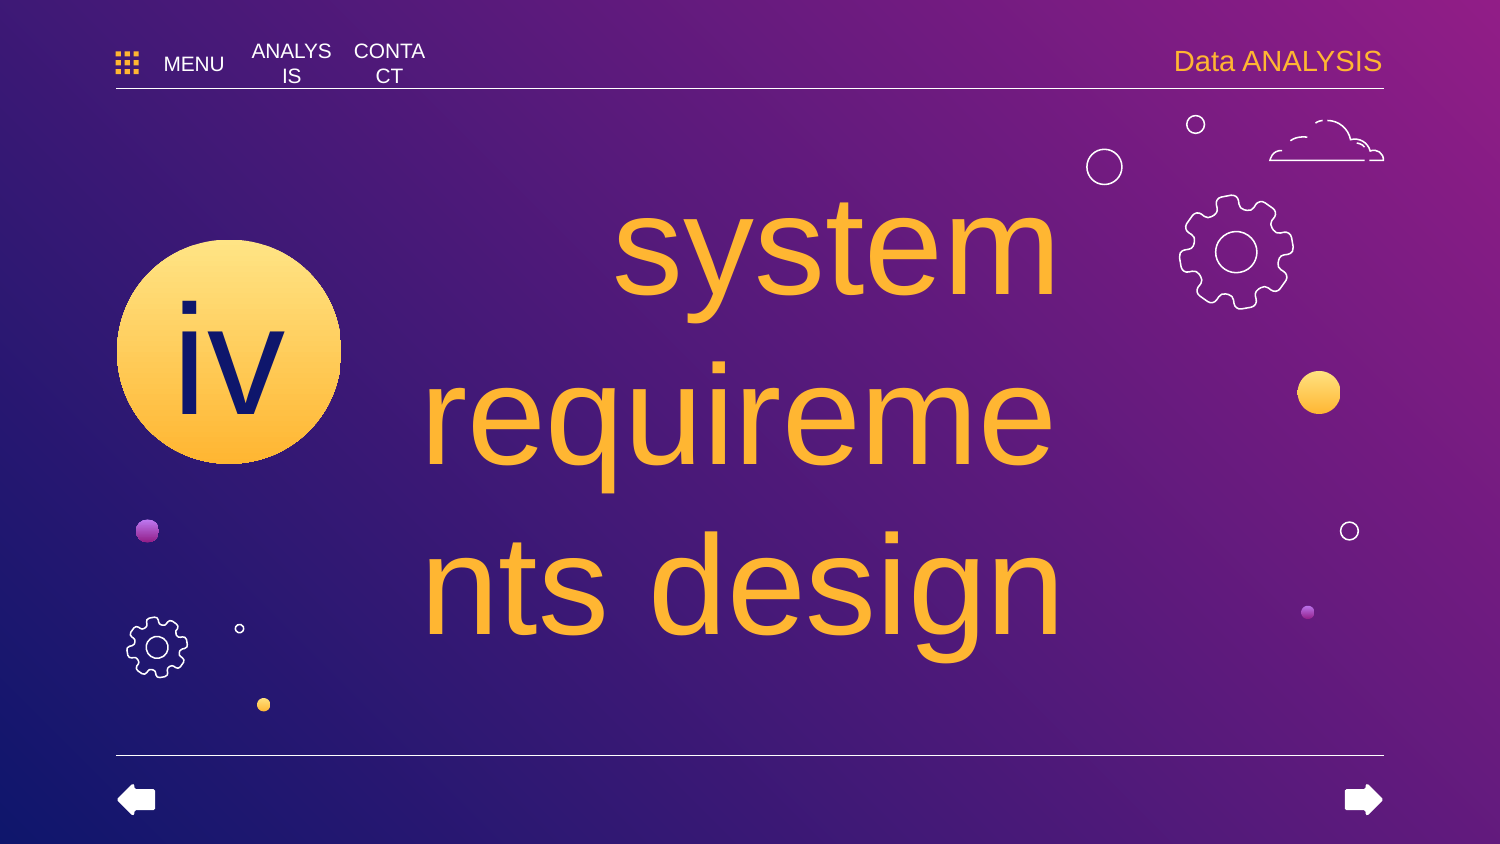

Data ANALYSIS
MENU
ANALYSIS
CONTACT

# system requirements design

iv